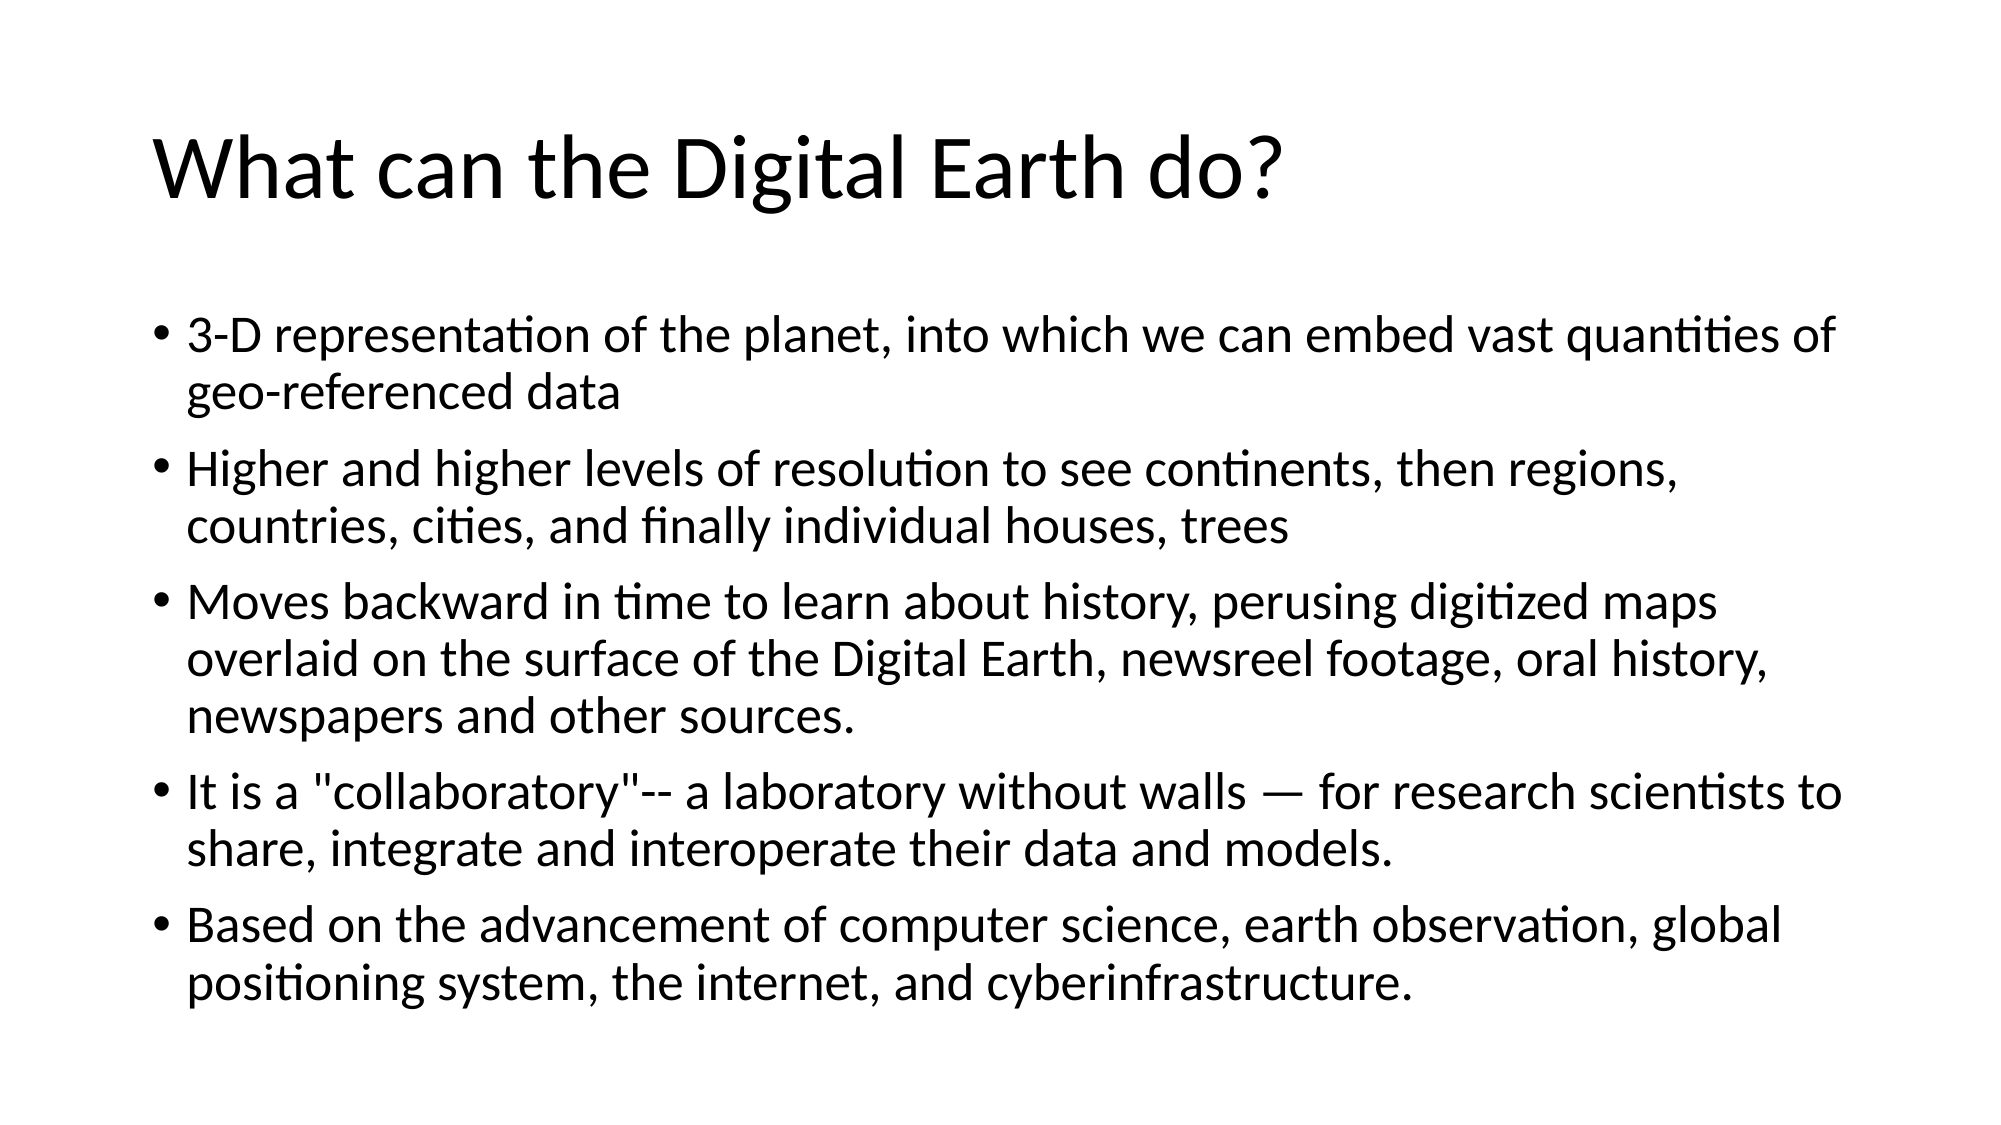

# What can the Digital Earth do?
3-D representation of the planet, into which we can embed vast quantities of geo-referenced data
Higher and higher levels of resolution to see continents, then regions, countries, cities, and finally individual houses, trees
Moves backward in time to learn about history, perusing digitized maps overlaid on the surface of the Digital Earth, newsreel footage, oral history, newspapers and other sources.
It is a "collaboratory"-- a laboratory without walls — for research scientists to share, integrate and interoperate their data and models.
Based on the advancement of computer science, earth observation, global positioning system, the internet, and cyberinfrastructure.